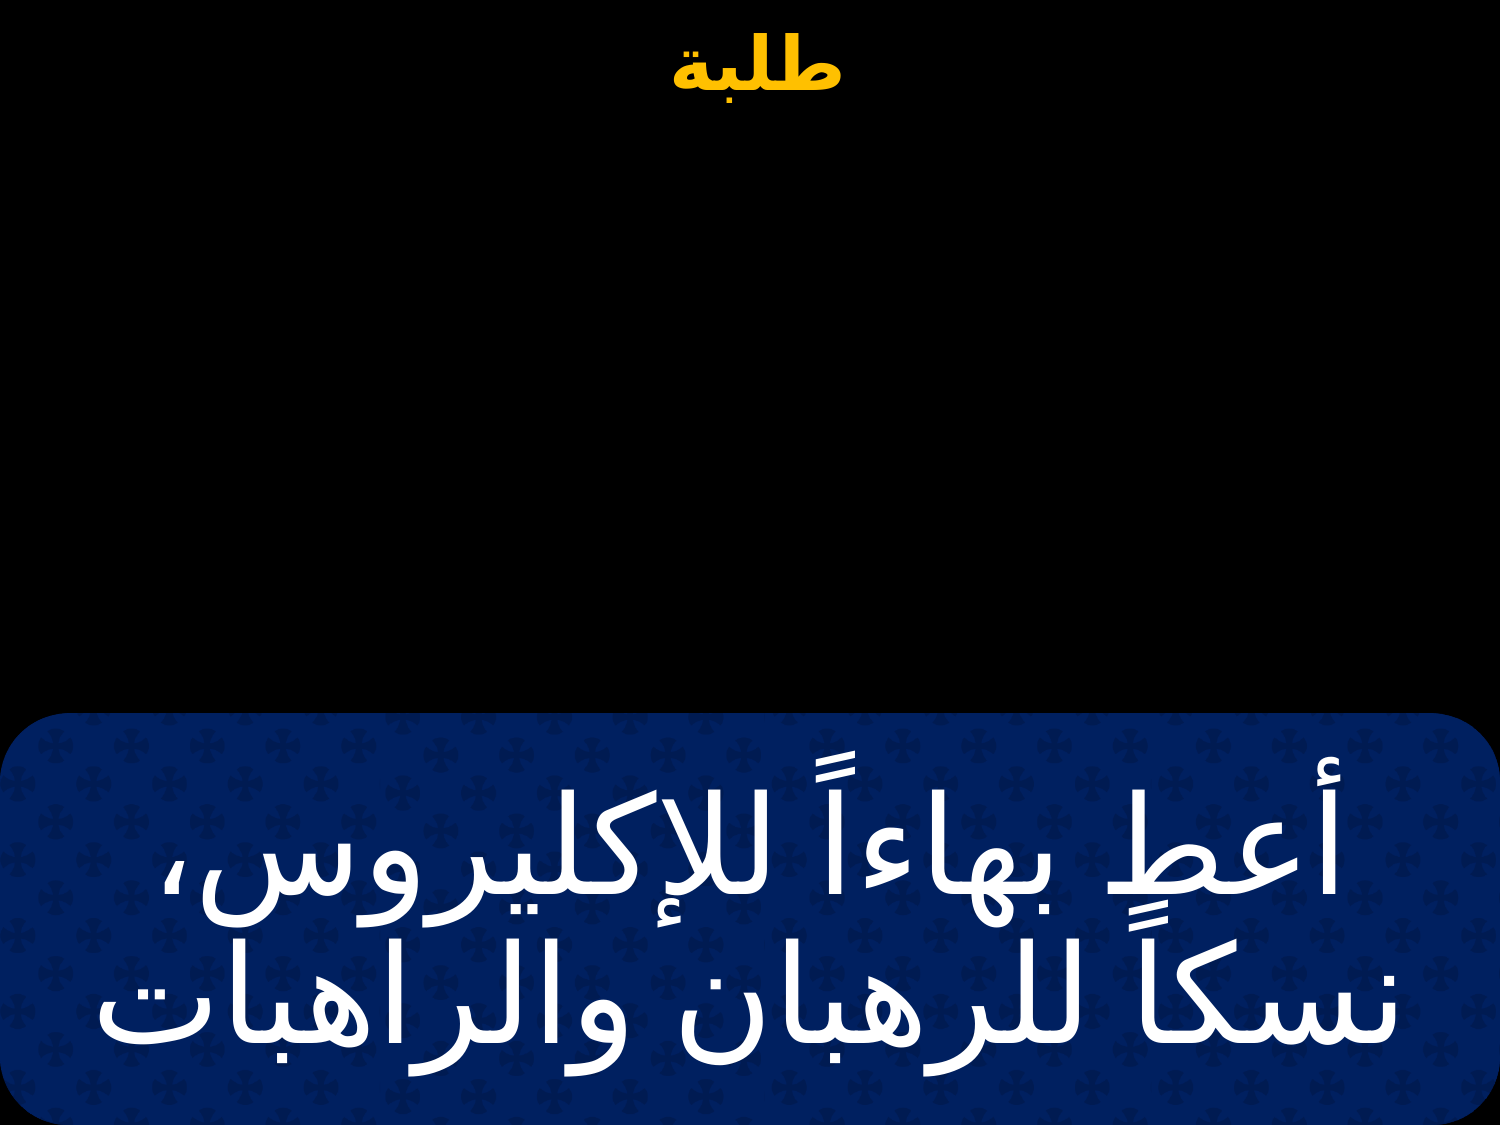

# أعط بهاءاً للإكليروس، نسكاً للرهبان والراهبات